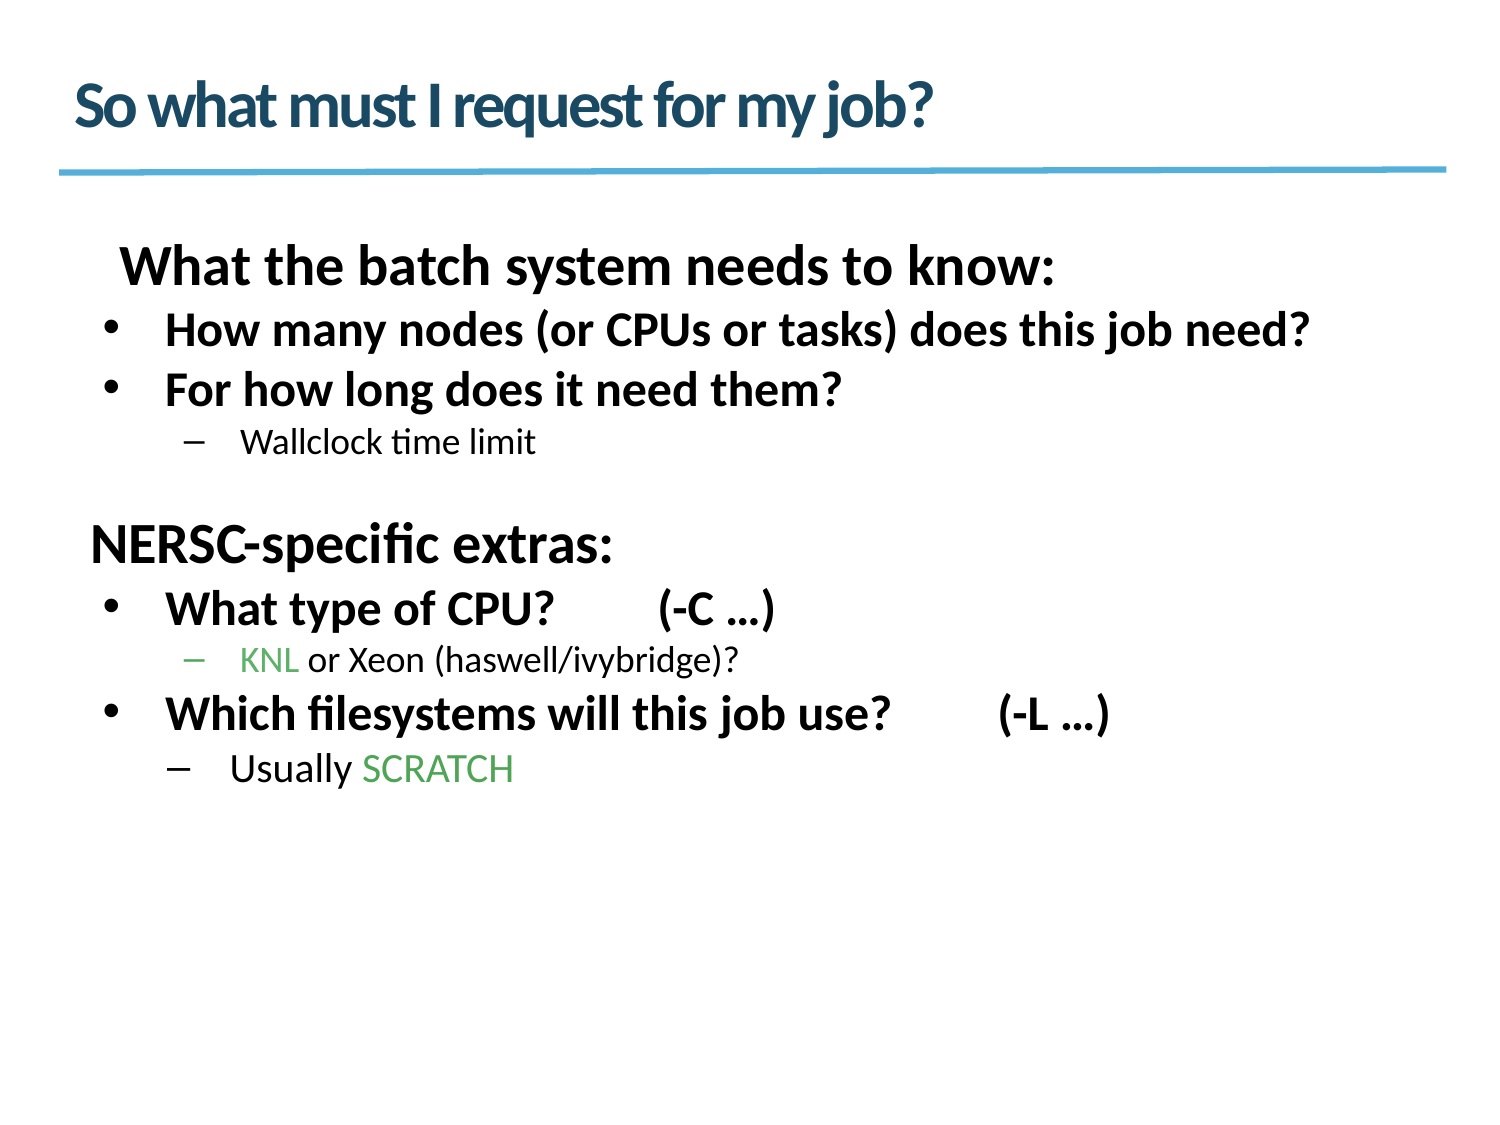

# So what must I request for my job?
What the batch system needs to know:
How many nodes (or CPUs or tasks) does this job need?
For how long does it need them?
Wallclock time limit

NERSC-speciﬁc extras:
What type of CPU?	(-C …)
KNL or Xeon (haswell/ivybridge)?
Which ﬁlesystems will this job use?	(-L …)
Usually SCRATCH